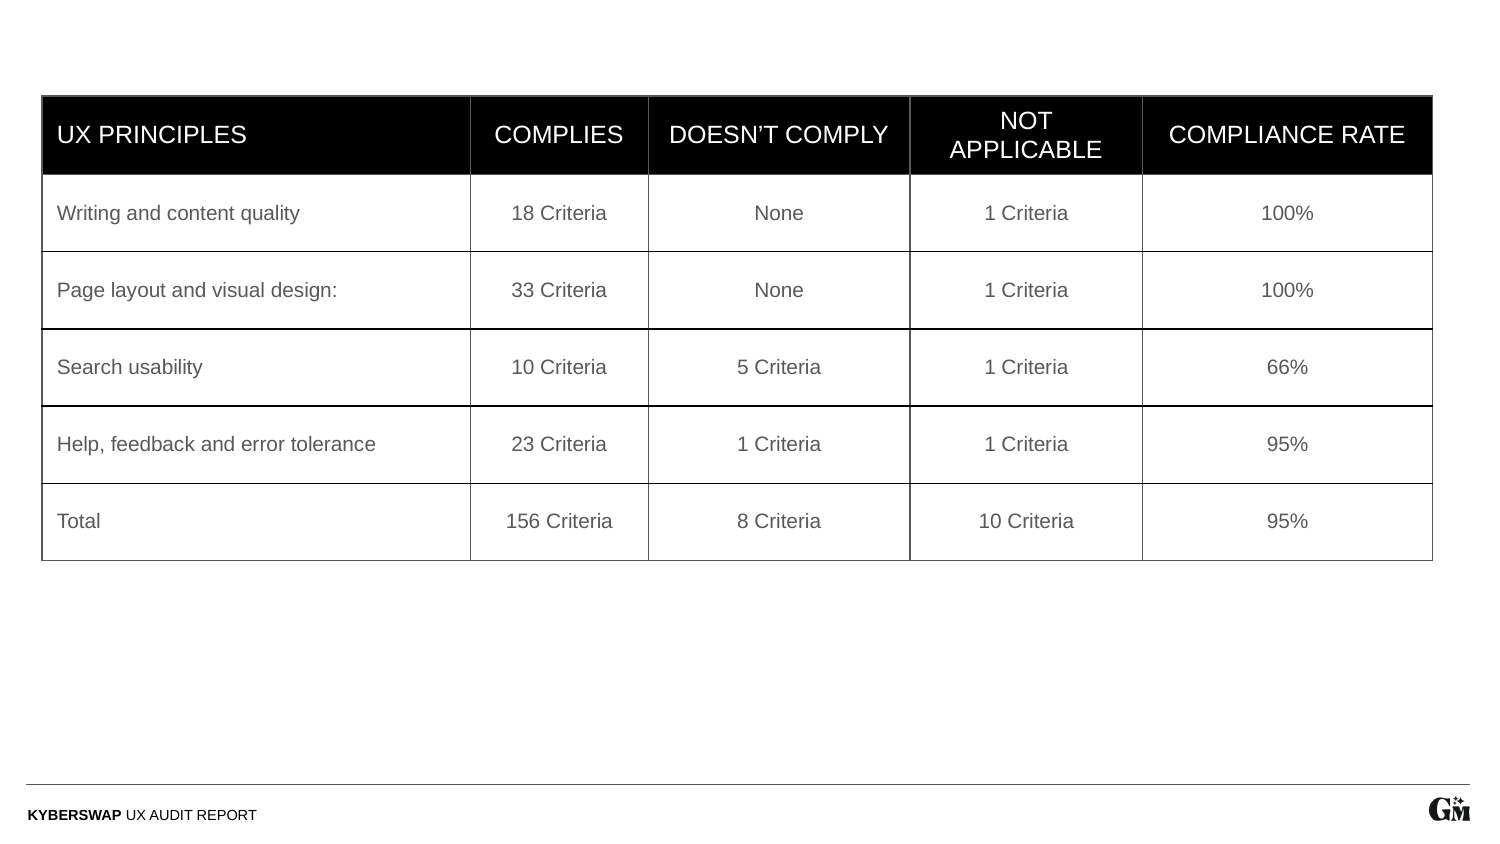

| UX PRINCIPLES | COMPLIES | DOESN’T COMPLY | NOT APPLICABLE | COMPLIANCE RATE |
| --- | --- | --- | --- | --- |
| Writing and content quality | 18 Criteria | None | 1 Criteria | 100% |
| Page layout and visual design: | 33 Criteria | None | 1 Criteria | 100% |
| Search usability | 10 Criteria | 5 Criteria | 1 Criteria | 66% |
| Help, feedback and error tolerance | 23 Criteria | 1 Criteria | 1 Criteria | 95% |
| Total | 156 Criteria | 8 Criteria | 10 Criteria | 95% |